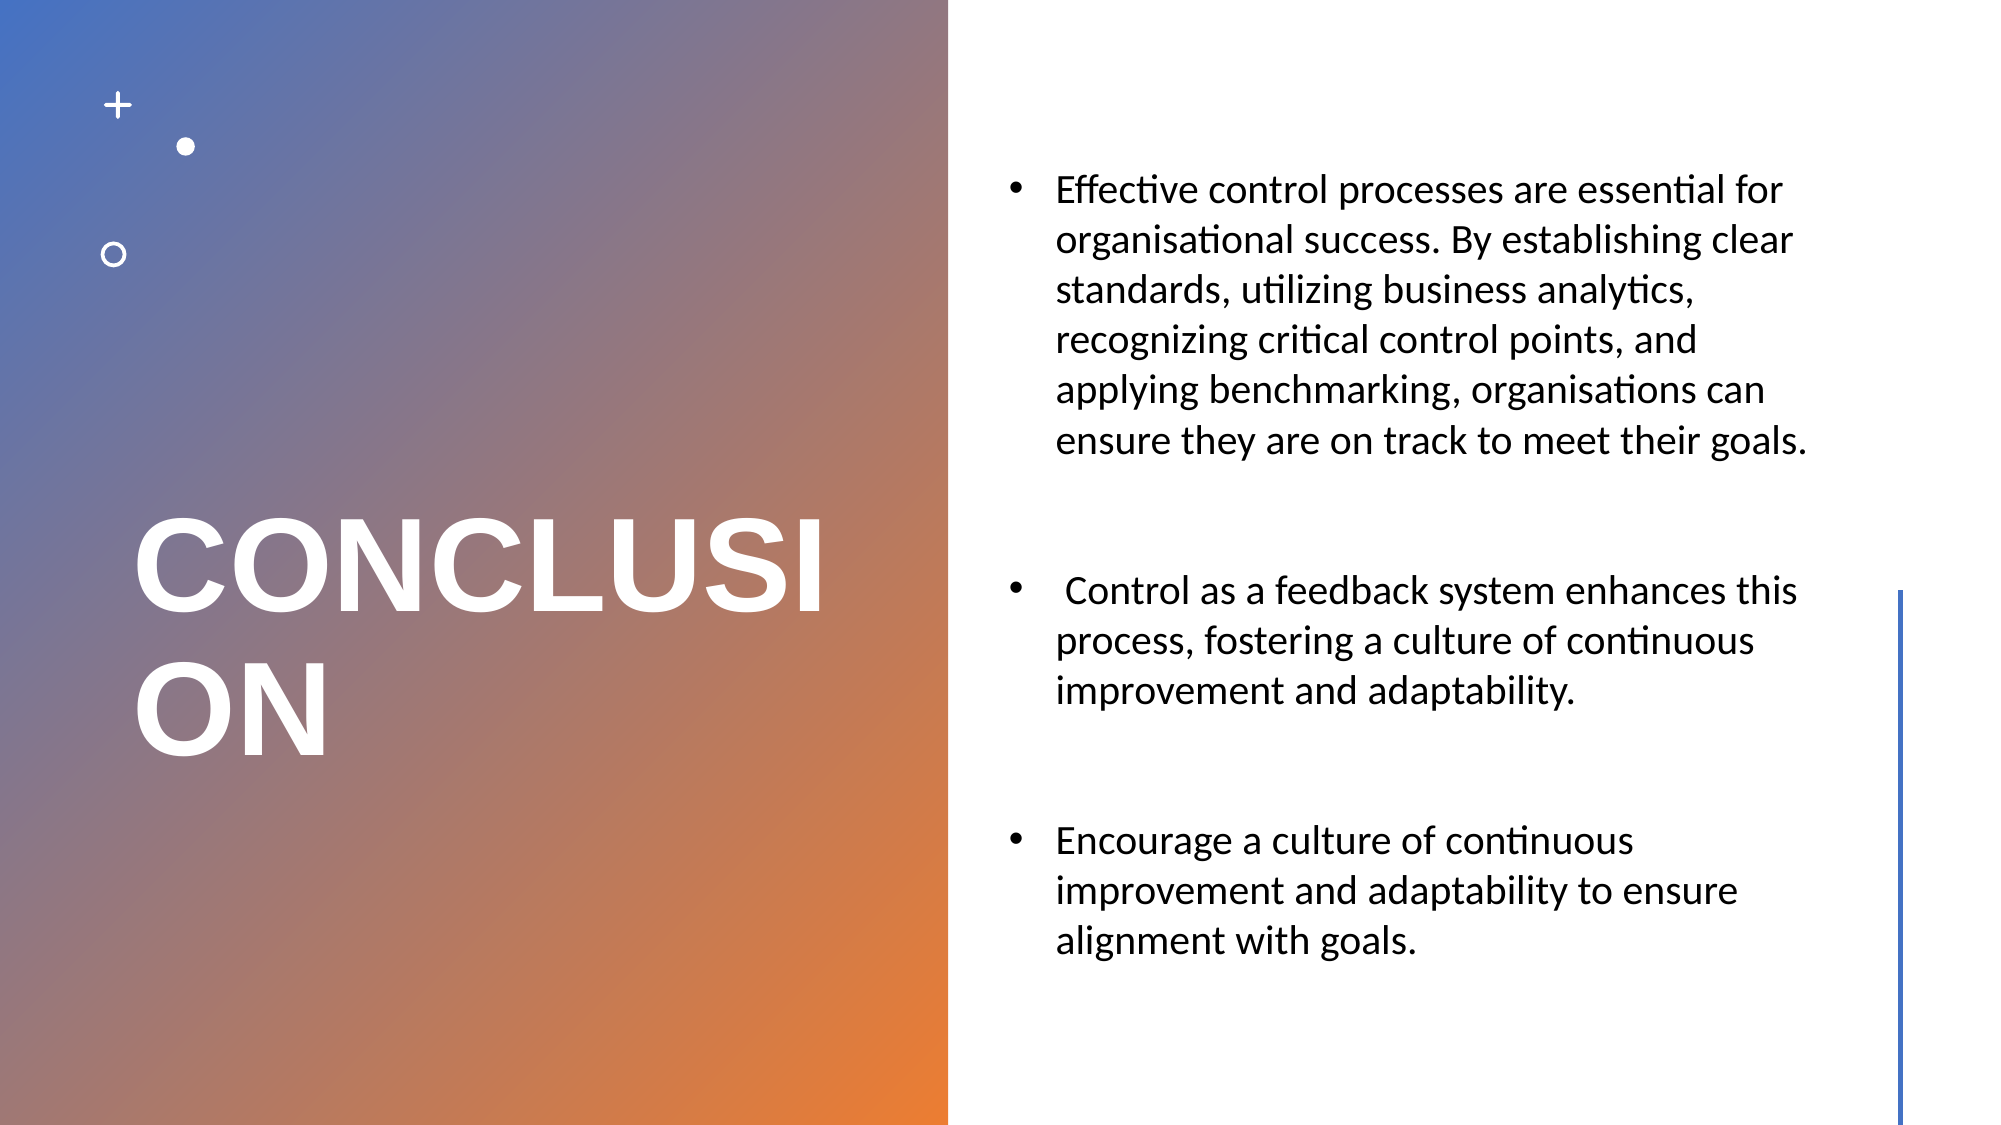

Effective control processes are essential for organisational success. By establishing clear standards, utilizing business analytics, recognizing critical control points, and applying benchmarking, organisations can ensure they are on track to meet their goals.

 Control as a feedback system enhances this process, fostering a culture of continuous improvement and adaptability.

Encourage a culture of continuous improvement and adaptability to ensure alignment with goals.

CONCLUSION

28